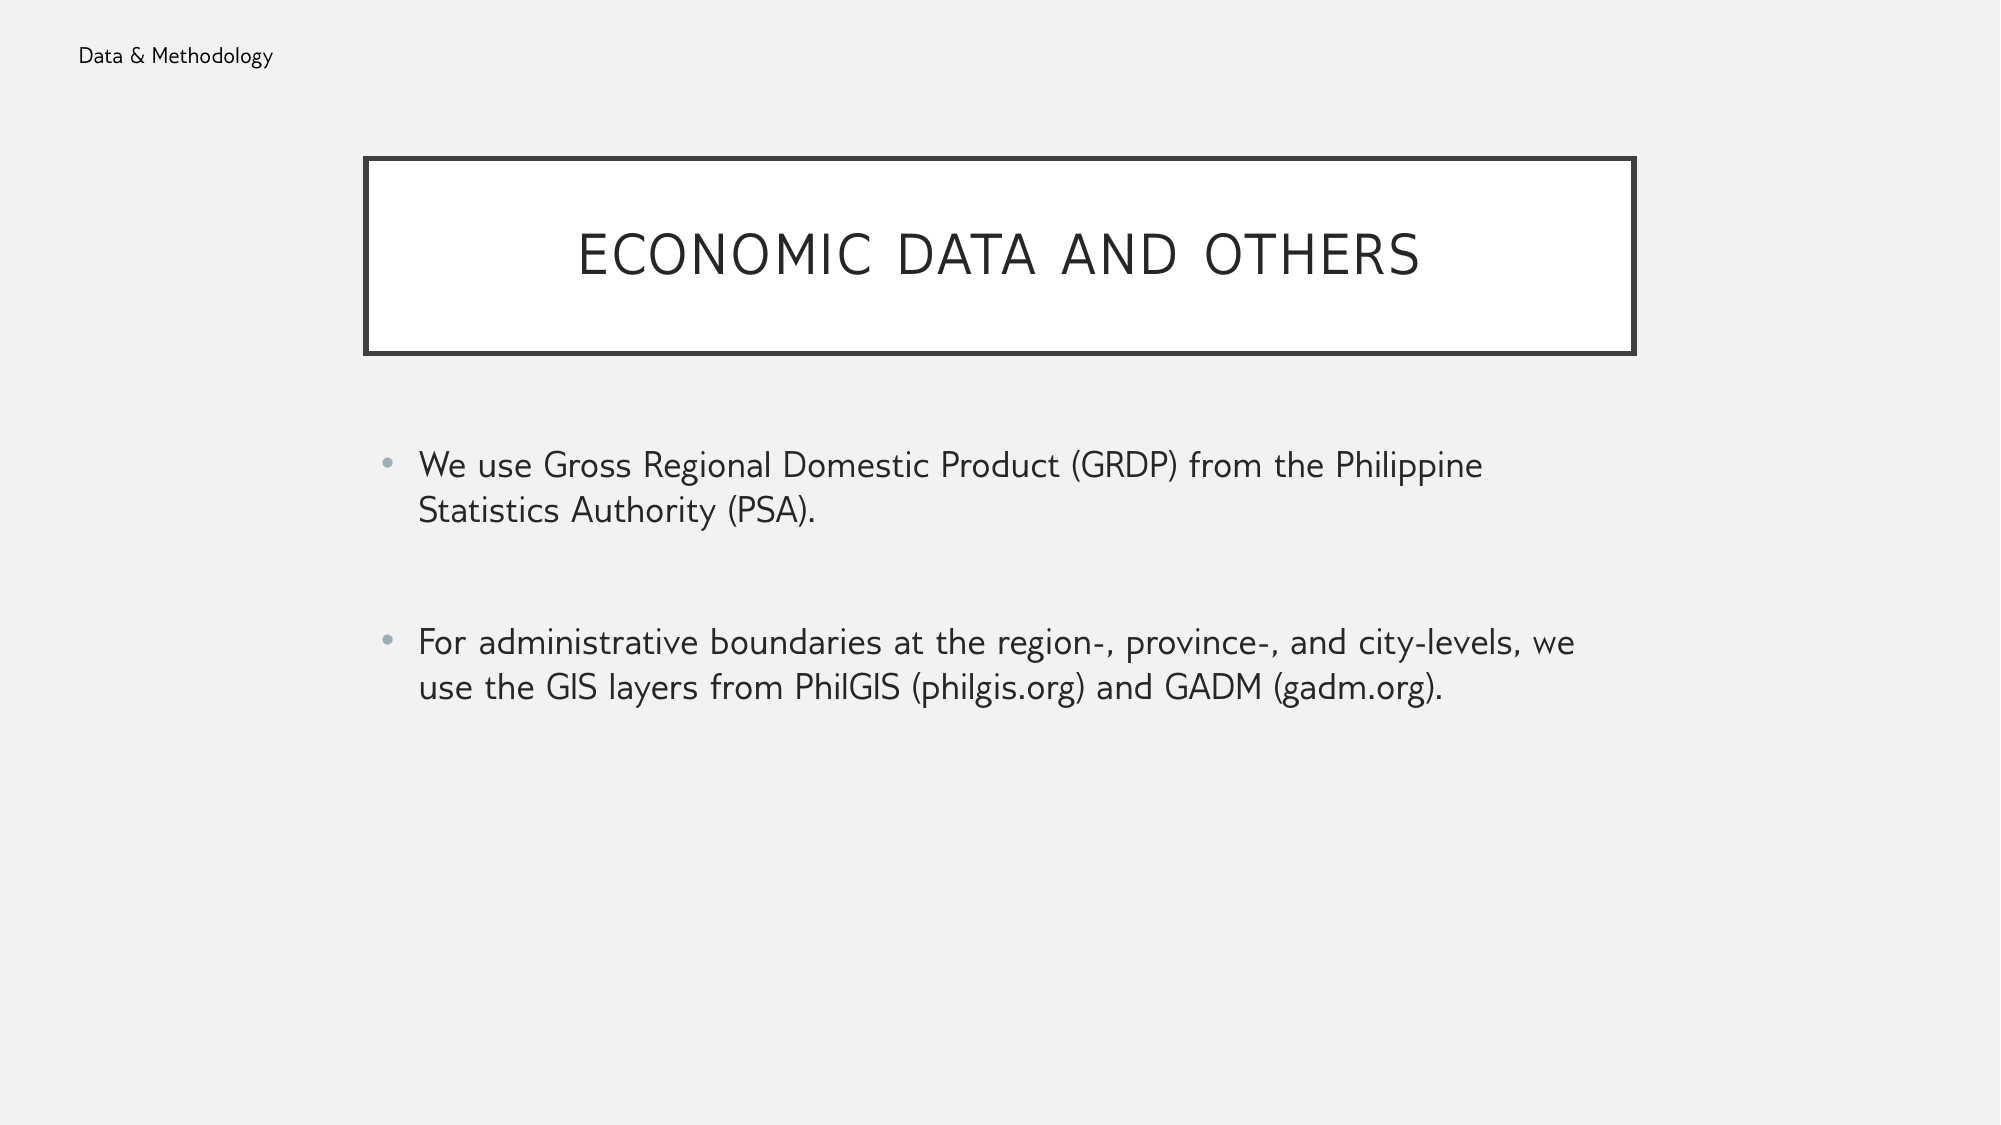

Data & Methodology
# Economic data and others
We use Gross Regional Domestic Product (GRDP) from the Philippine Statistics Authority (PSA).

For administrative boundaries at the region-, province-, and city-levels, we use the GIS layers from PhilGIS (philgis.org) and GADM (gadm.org).